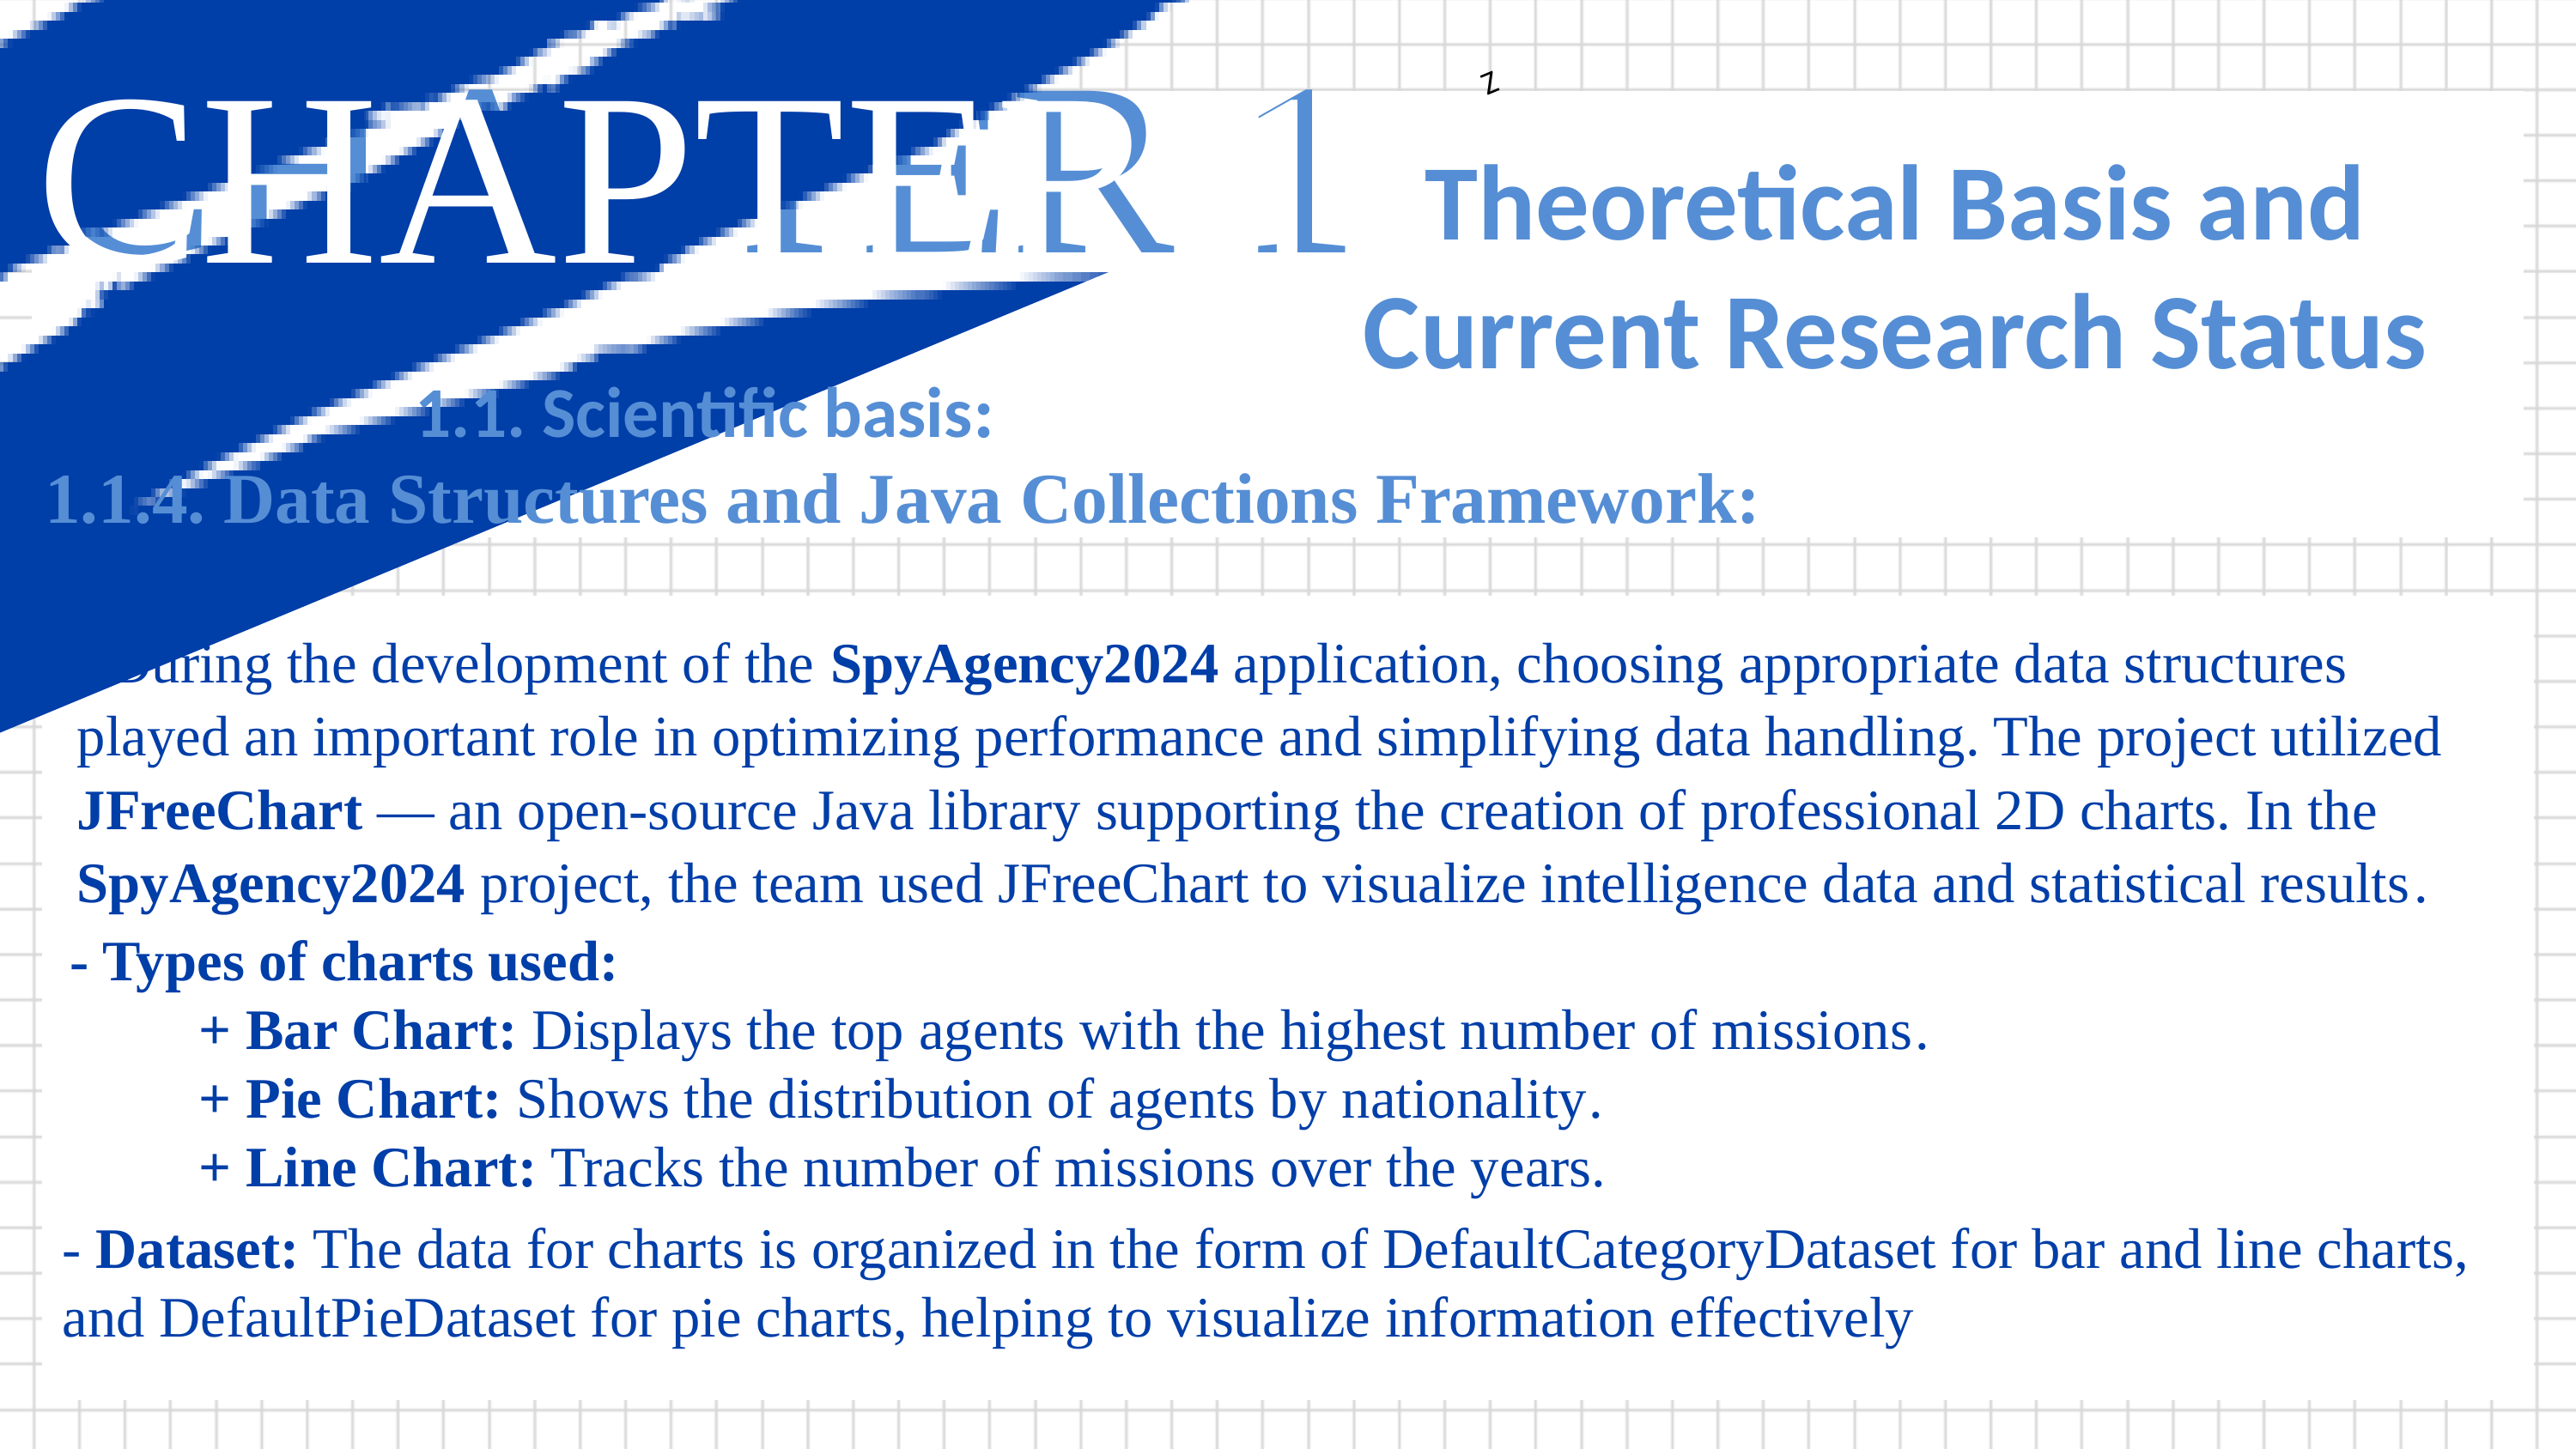

CHAPTER 1
Z
CHAPTER 1

Theoretical Basis and
Current Research Status
                       1.1. Scientific basis:
1.1.4. Data Structures and Java Collections Framework:

- During the development of the SpyAgency2024 application, choosing appropriate data structures played an important role in optimizing performance and simplifying data handling. The project utilized JFreeChart — an open-source Java library supporting the creation of professional 2D charts. In the SpyAgency2024 project, the team used JFreeChart to visualize intelligence data and statistical results.
- Types of charts used:
+ Bar Chart: Displays the top agents with the highest number of missions.
+ Pie Chart: Shows the distribution of agents by nationality.
+ Line Chart: Tracks the number of missions over the years.
- Dataset: The data for charts is organized in the form of DefaultCategoryDataset for bar and line charts, and DefaultPieDataset for pie charts, helping to visualize information effectively